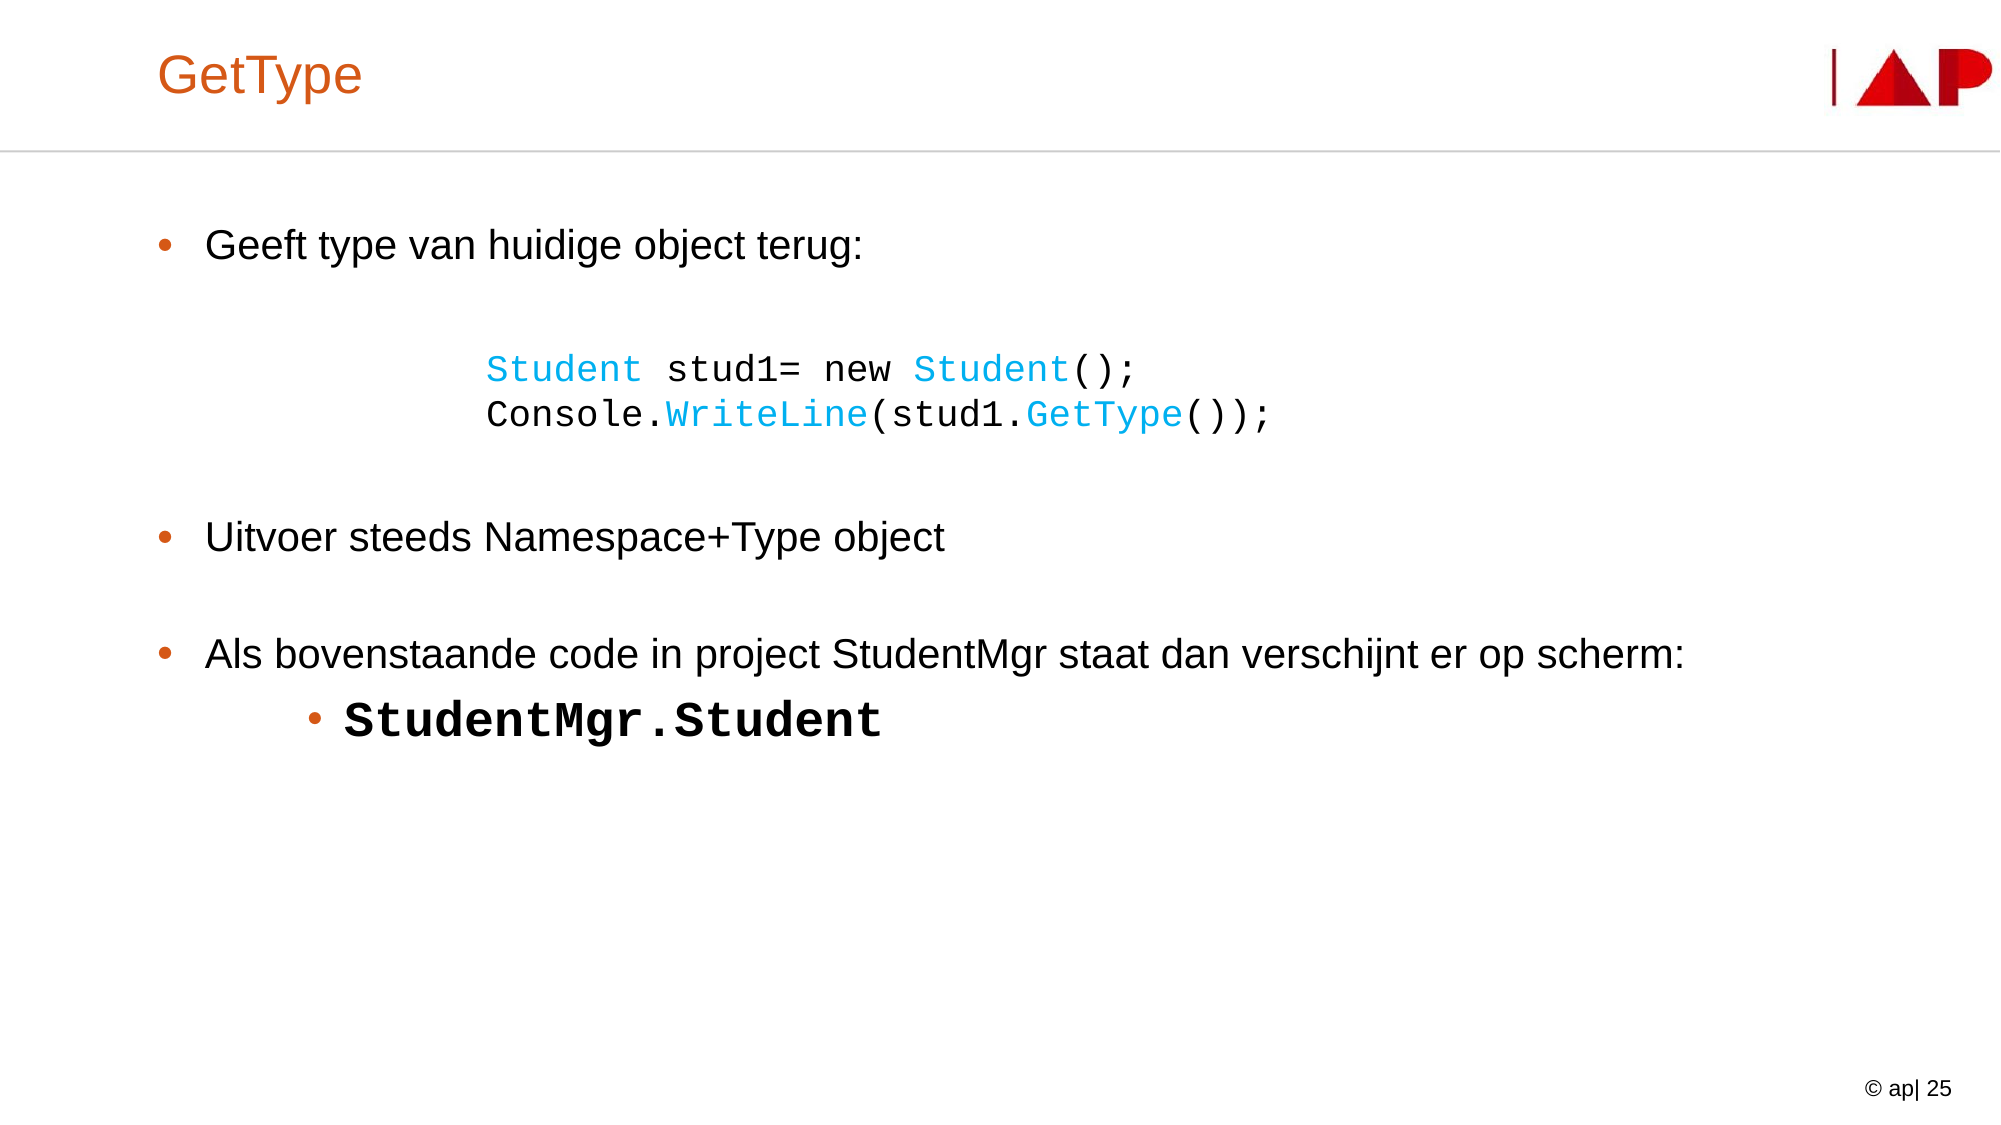

# GetType
Geeft type van huidige object terug:

Uitvoer steeds Namespace+Type object

Als bovenstaande code in project StudentMgr staat dan verschijnt er op scherm:
StudentMgr.Student
Student stud1= new Student();
Console.WriteLine(stud1.GetType());
© ap| 25